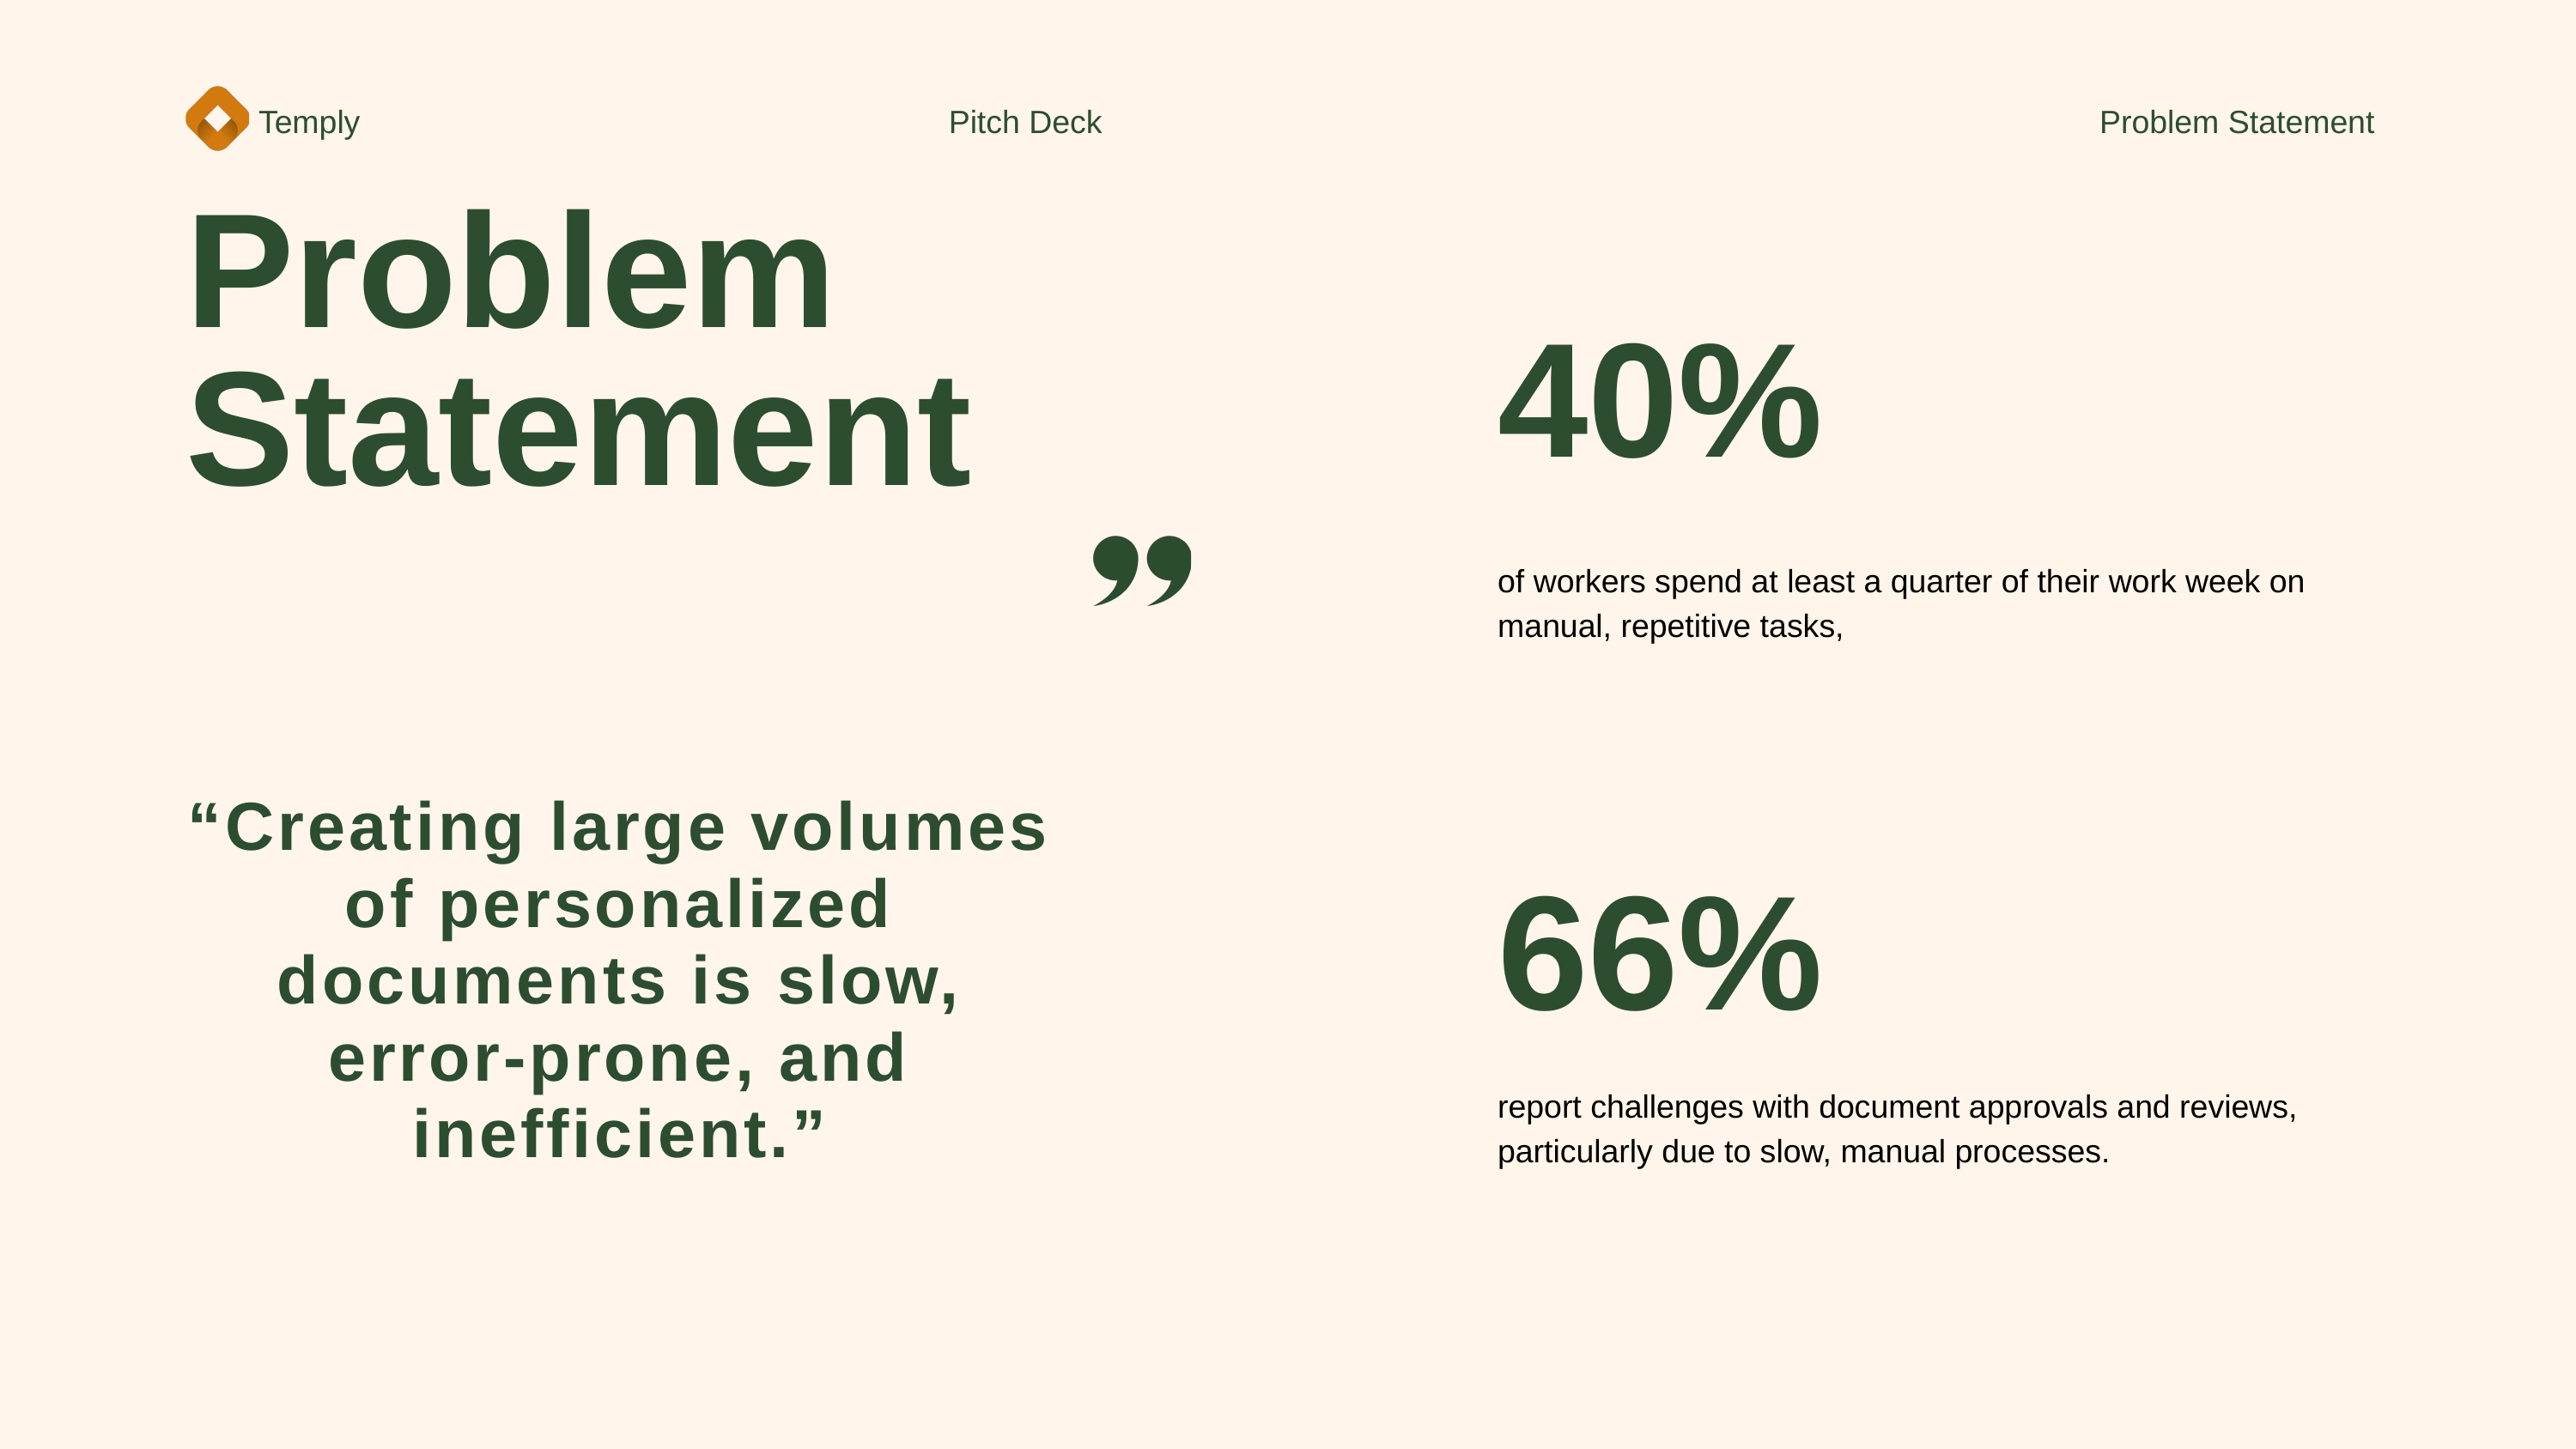

Temply
Pitch Deck
Problem Statement
Problem Statement
40%

of workers spend at least a quarter of their work week on manual, repetitive tasks,
“Creating large volumes of personalized documents is slow, error-prone, and inefficient.”
66%
report challenges with document approvals and reviews, particularly due to slow, manual processes.